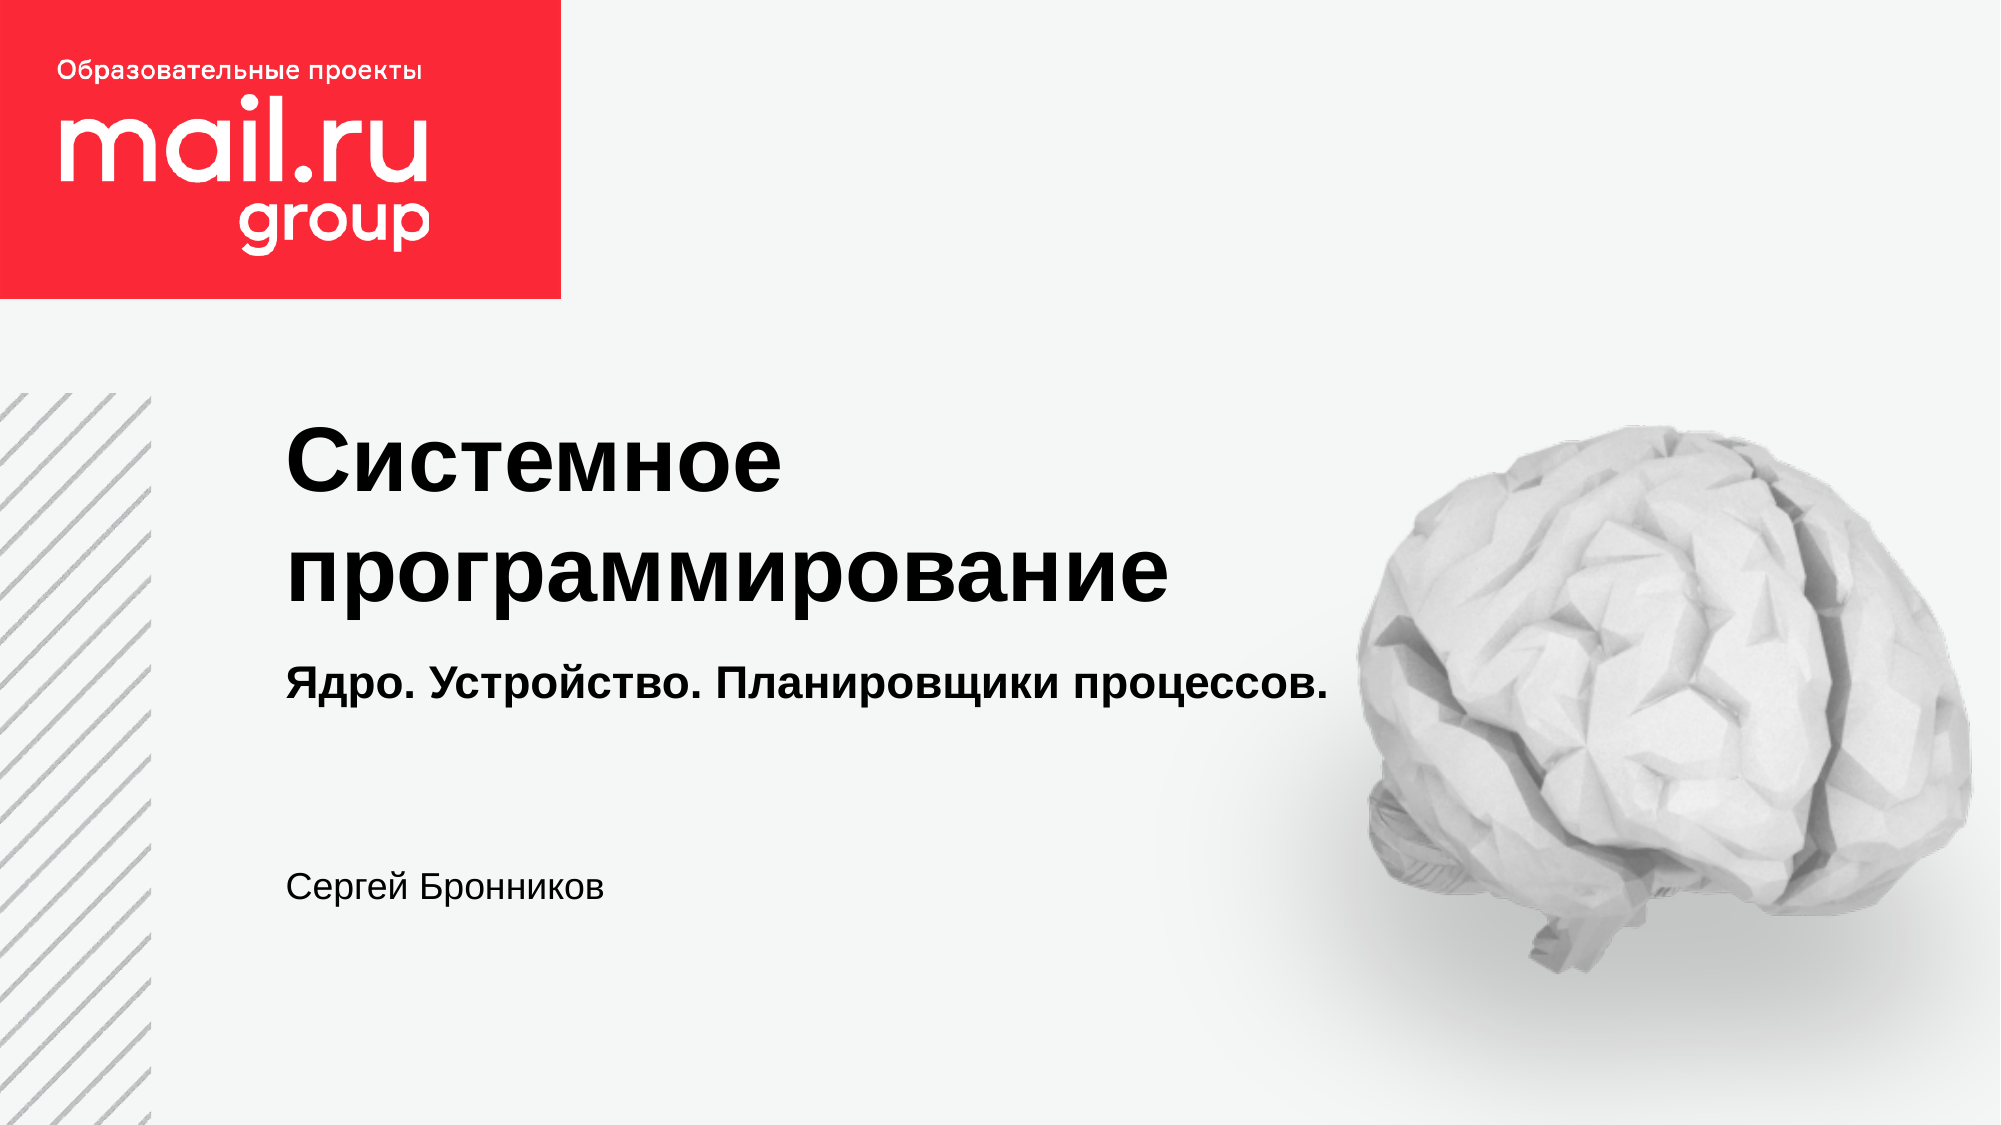

Системное программирование
Ядро. Устройство. Планировщики процессов.

Сергей Бронников